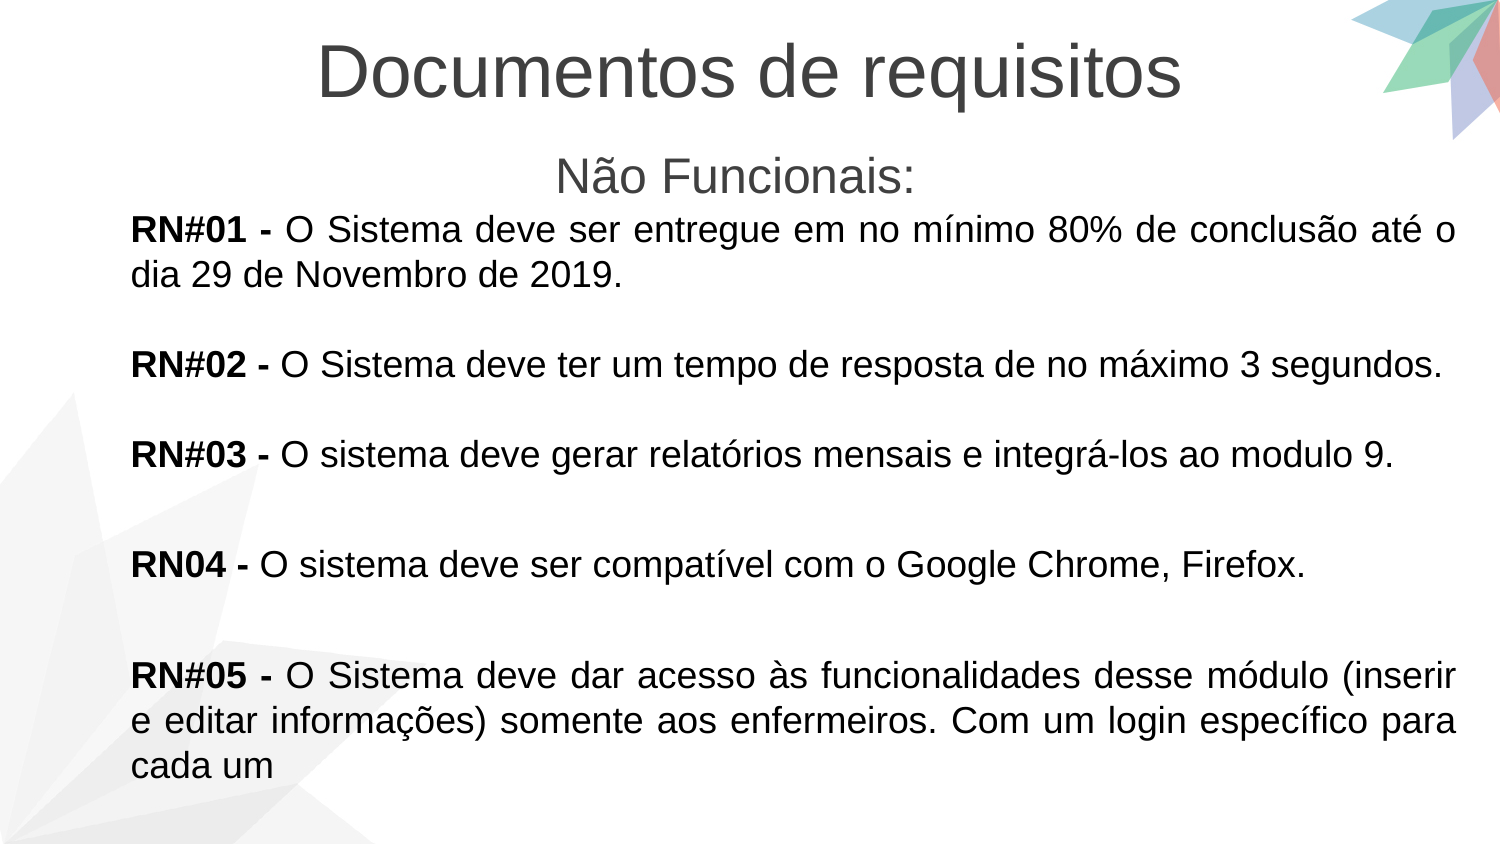

Documentos de requisitos
Não Funcionais:
RN#01 - O Sistema deve ser entregue em no mínimo 80% de conclusão até o dia 29 de Novembro de 2019.

RN#02 - O Sistema deve ter um tempo de resposta de no máximo 3 segundos.

RN#03 - O sistema deve gerar relatórios mensais e integrá-los ao modulo 9.

RN04 - O sistema deve ser compatível com o Google Chrome, Firefox.

RN#05 - O Sistema deve dar acesso às funcionalidades desse módulo (inserir e editar informações) somente aos enfermeiros. Com um login específico para cada um